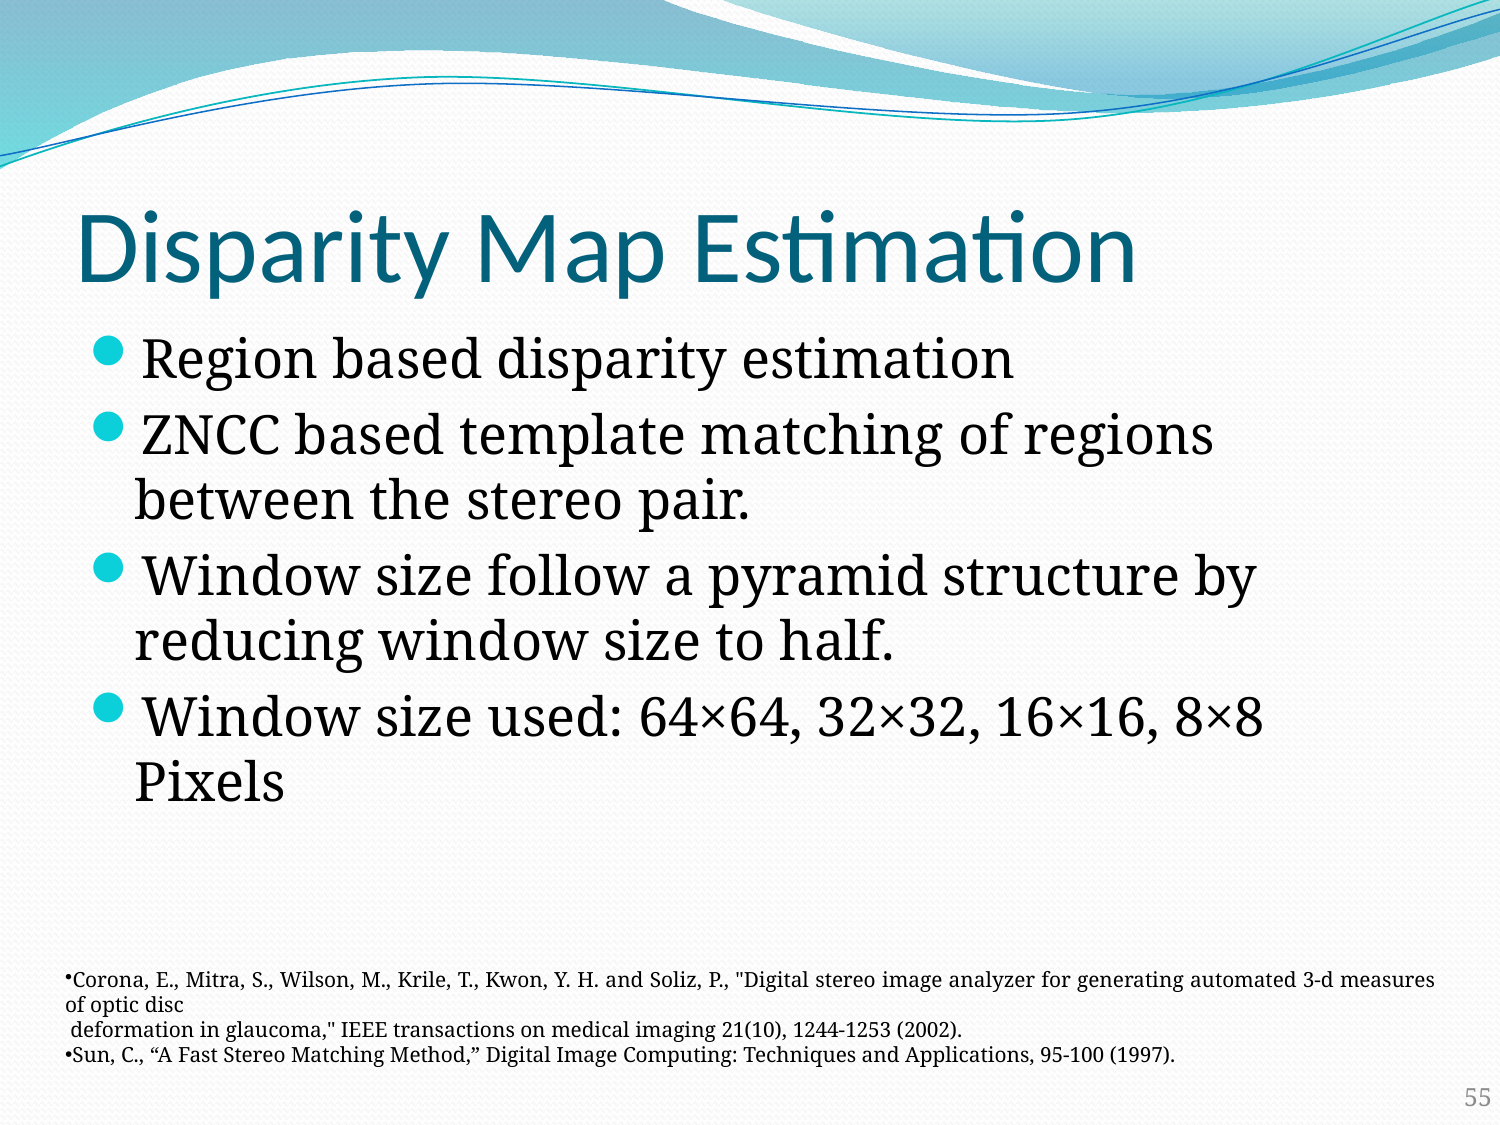

# Disparity Map Estimation
Region based disparity estimation
ZNCC based template matching of regions between the stereo pair.
Window size follow a pyramid structure by reducing window size to half.
Window size used: 64×64, 32×32, 16×16, 8×8 Pixels

Corona, E., Mitra, S., Wilson, M., Krile, T., Kwon, Y. H. and Soliz, P., "Digital stereo image analyzer for generating automated 3-d measures of optic disc
 deformation in glaucoma," IEEE transactions on medical imaging 21(10), 1244-1253 (2002).
Sun, C., “A Fast Stereo Matching Method,” Digital Image Computing: Techniques and Applications, 95-100 (1997).
55